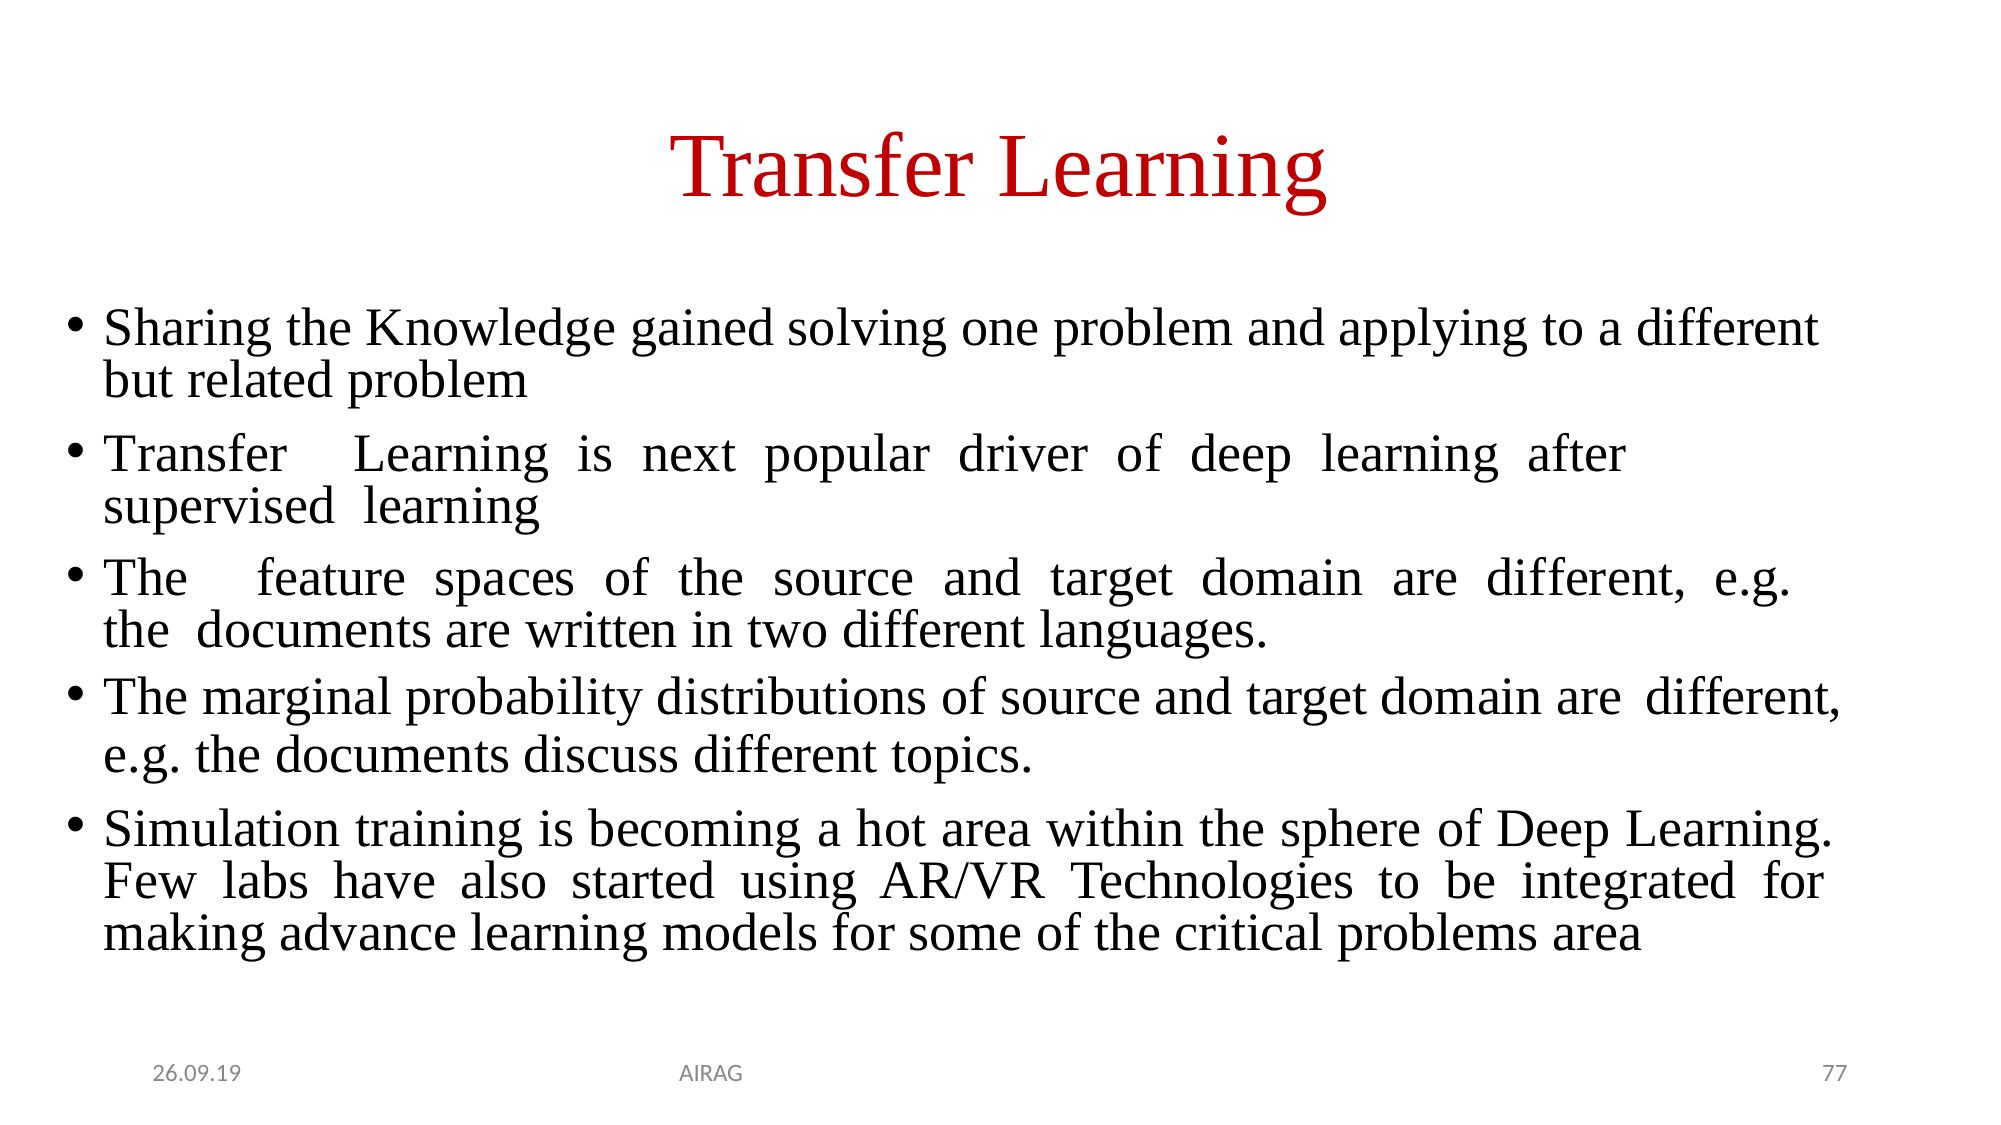

# Transfer Learning
Sharing the Knowledge gained solving one problem and applying to a different  but related problem
Transfer	Learning	is	next	popular	driver	of	deep	learning	after	supervised  learning
The	feature	spaces	of	the	source	and	target	domain	are	different,	e.g.	the  documents are written in two different languages.
The marginal probability distributions of source and target domain are different,
e.g. the documents discuss different topics.
Simulation training is becoming a hot area within the sphere of Deep Learning.  Few labs have also started using AR/VR Technologies to be integrated for  making advance learning models for some of the critical problems area
26.09.19
AIRAG
77